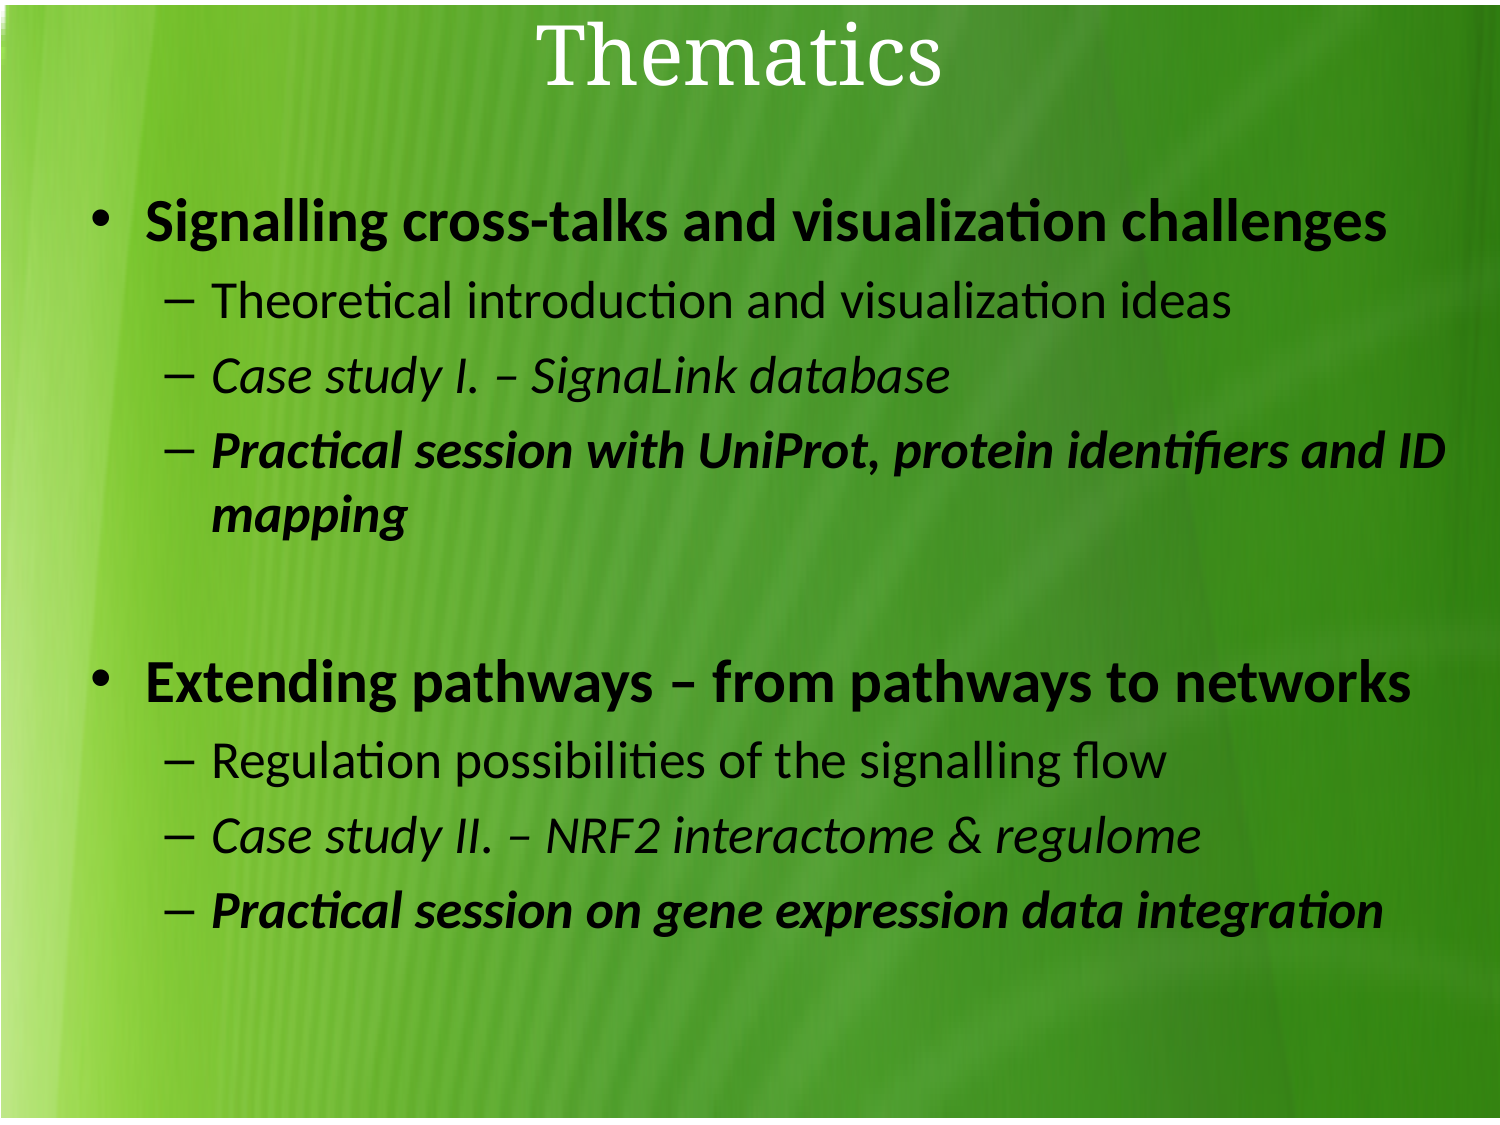

# Thematics
Signalling cross-talks and visualization challenges
Theoretical introduction and visualization ideas
Case study I. – SignaLink database
Practical session with UniProt, protein identifiers and ID mapping

Extending pathways – from pathways to networks
Regulation possibilities of the signalling flow
Case study II. – NRF2 interactome & regulome
Practical session on gene expression data integration